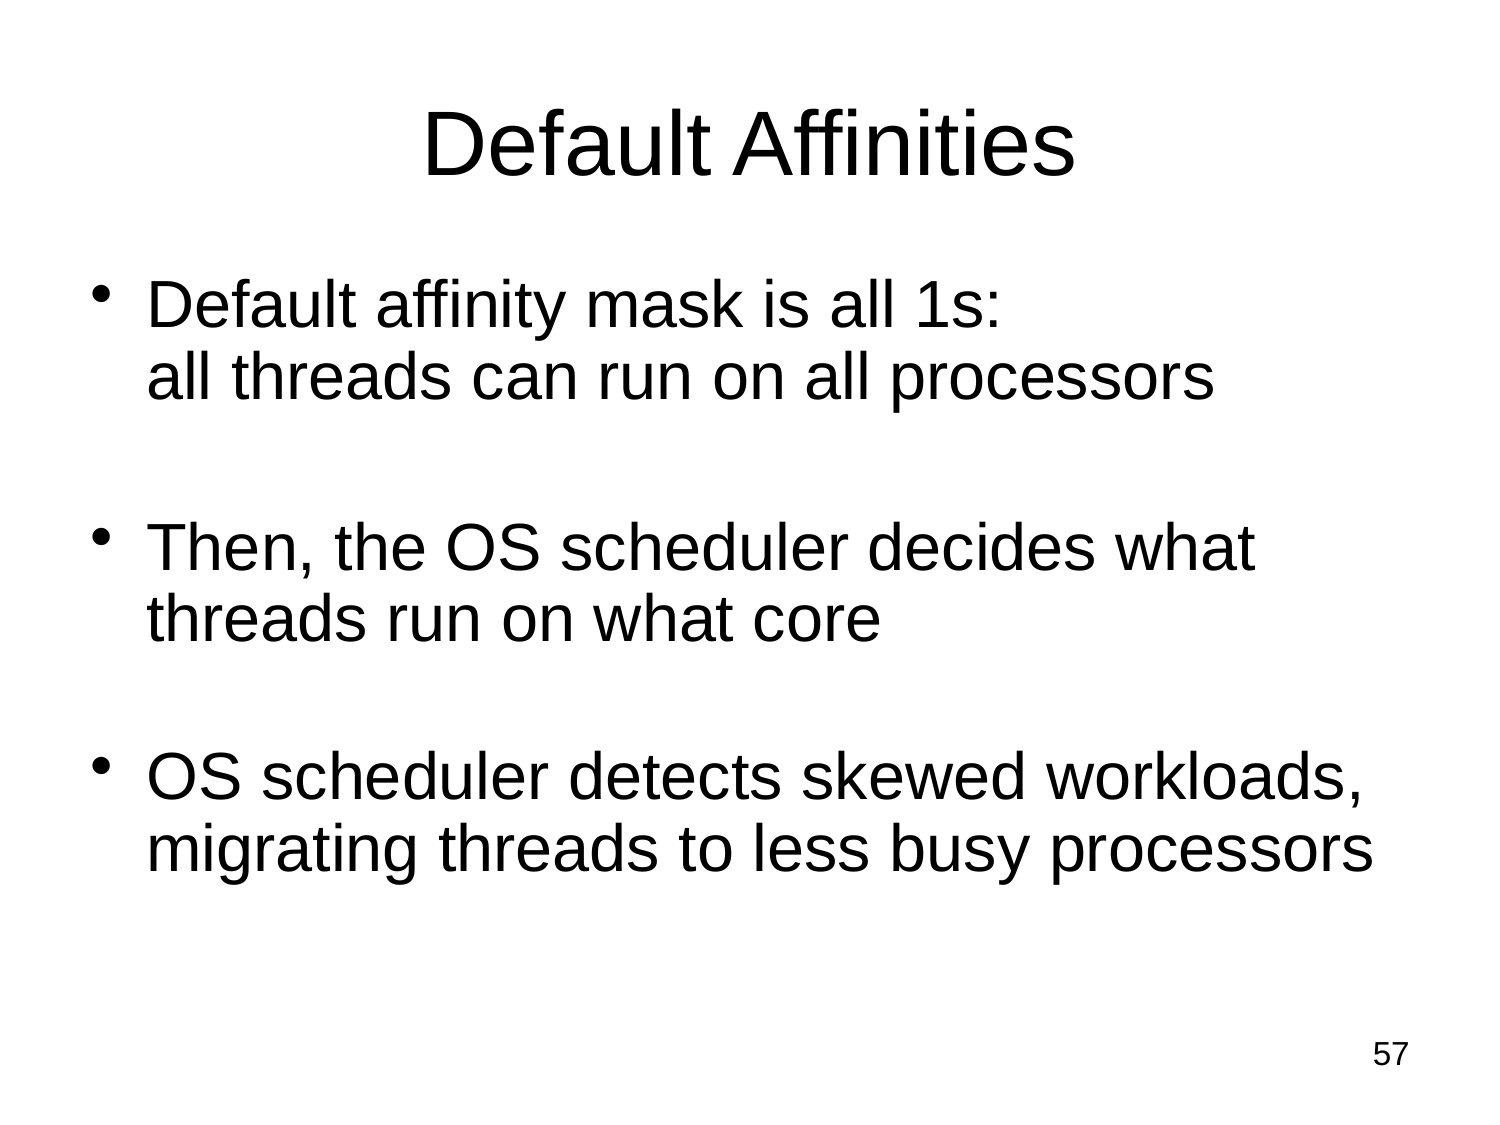

# Default Affinities
Default affinity mask is all 1s:
all threads can run on all processors

Then, the OS scheduler decides what threads run on what core
OS scheduler detects skewed workloads, migrating threads to less busy processors

57